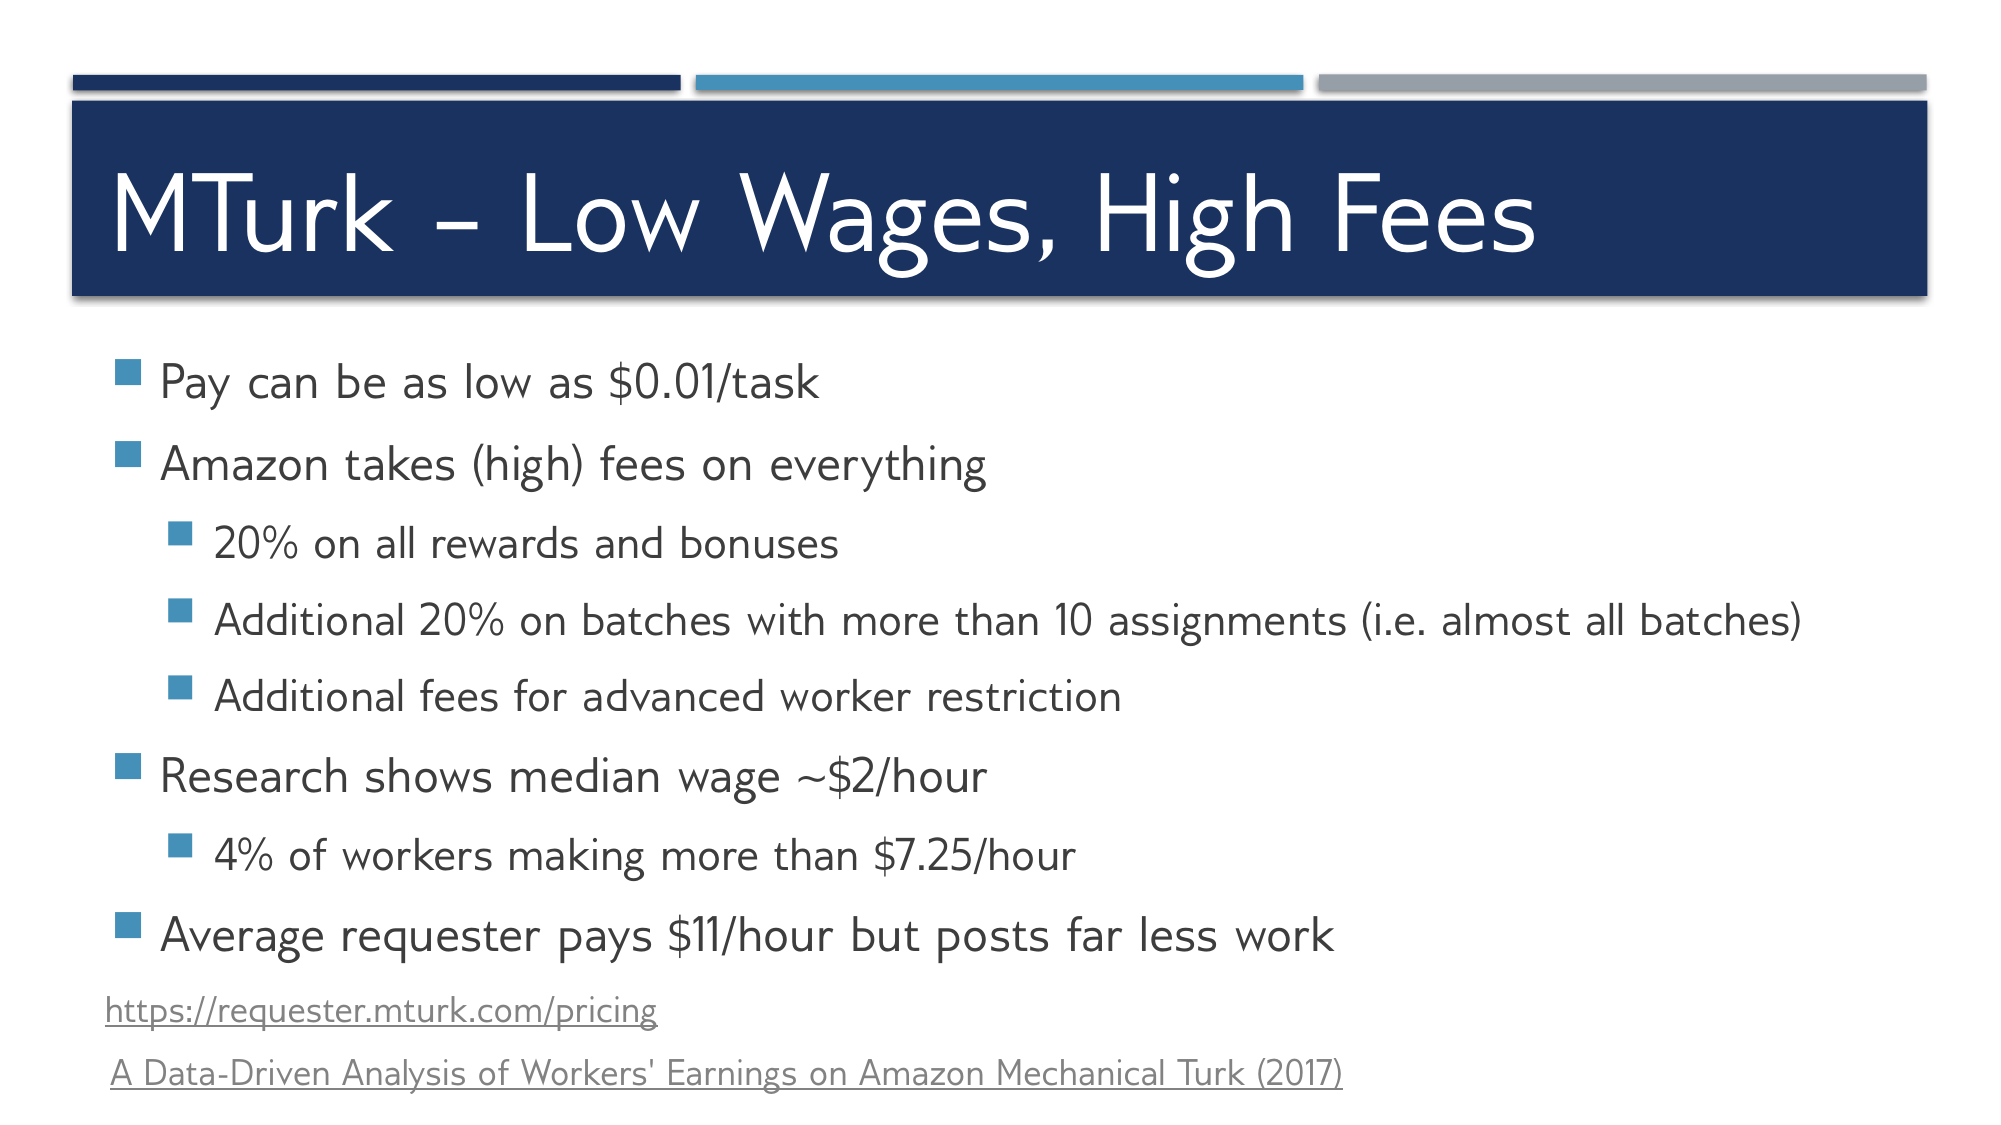

# MTurk – Low Wages, High Fees
Pay can be as low as $0.01/task
Amazon takes (high) fees on everything
20% on all rewards and bonuses
Additional 20% on batches with more than 10 assignments (i.e. almost all batches)
Additional fees for advanced worker restriction
Research shows median wage ~$2/hour
4% of workers making more than $7.25/hour
Average requester pays $11/hour but posts far less work

https://requester.mturk.com/pricing
A Data-Driven Analysis of Workers' Earnings on Amazon Mechanical Turk (2017)